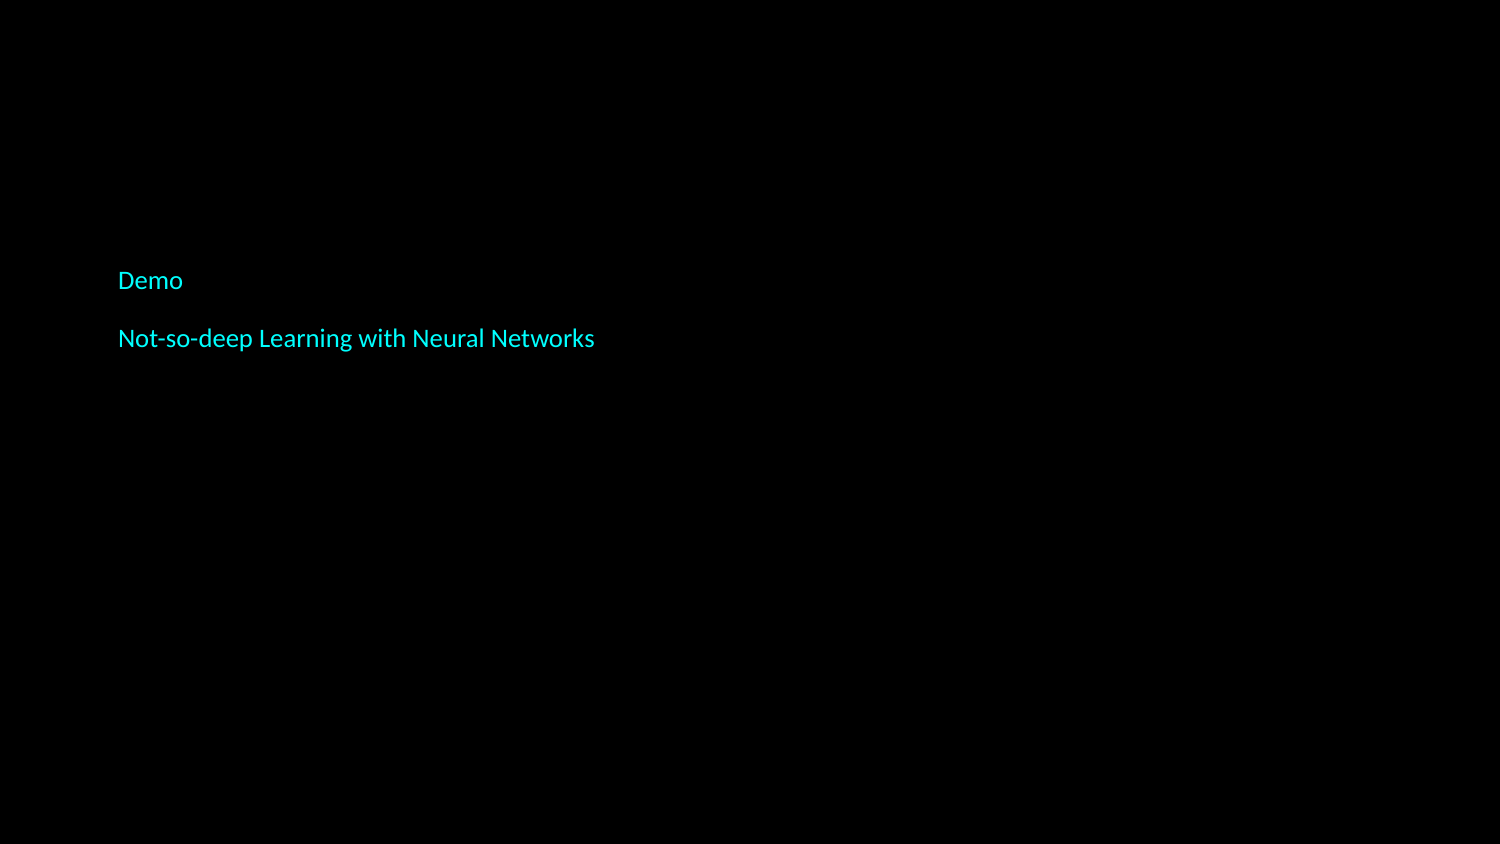

# Demo Not-so-deep Learning with Neural Networks